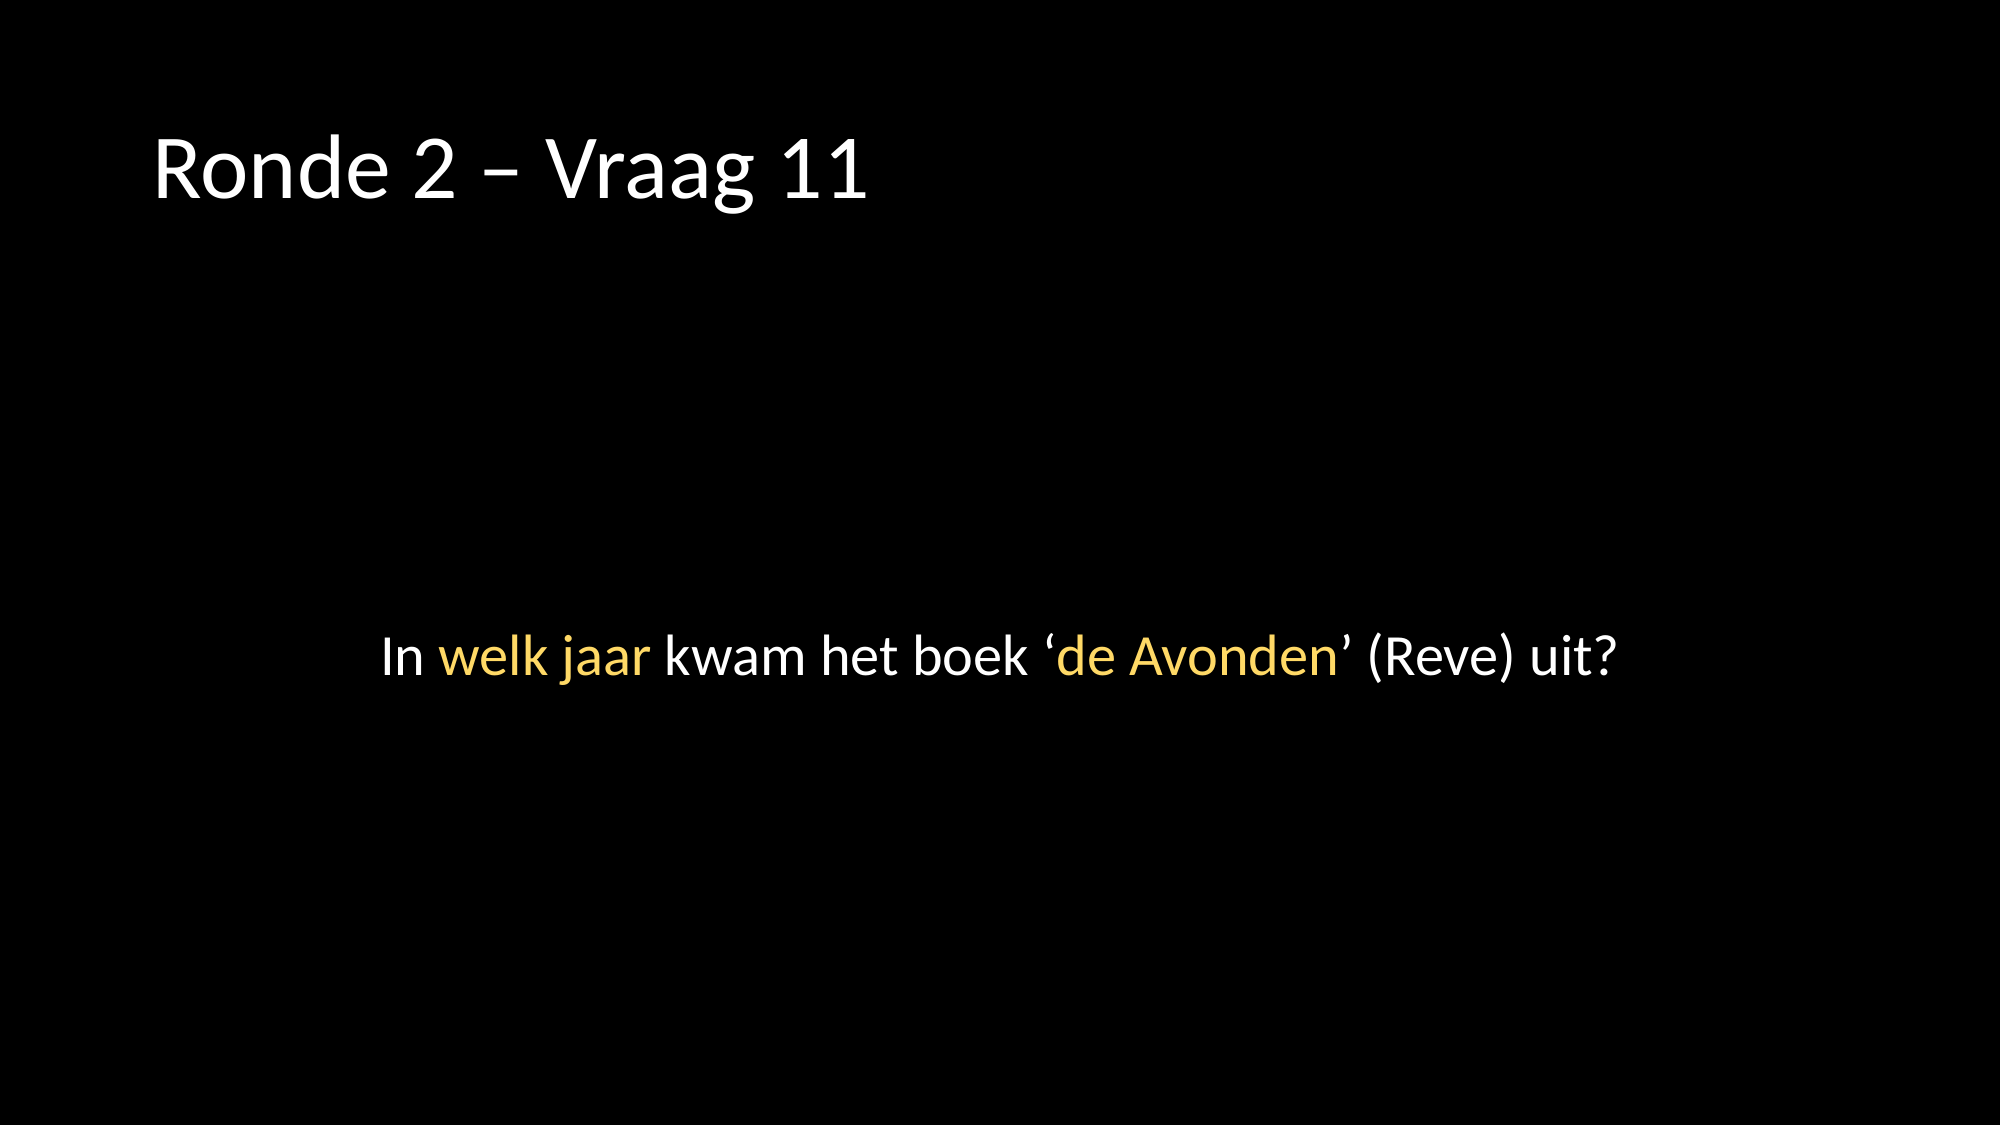

# Ronde 2 – Vraag 11
In welk jaar kwam het boek ‘de Avonden’ (Reve) uit?